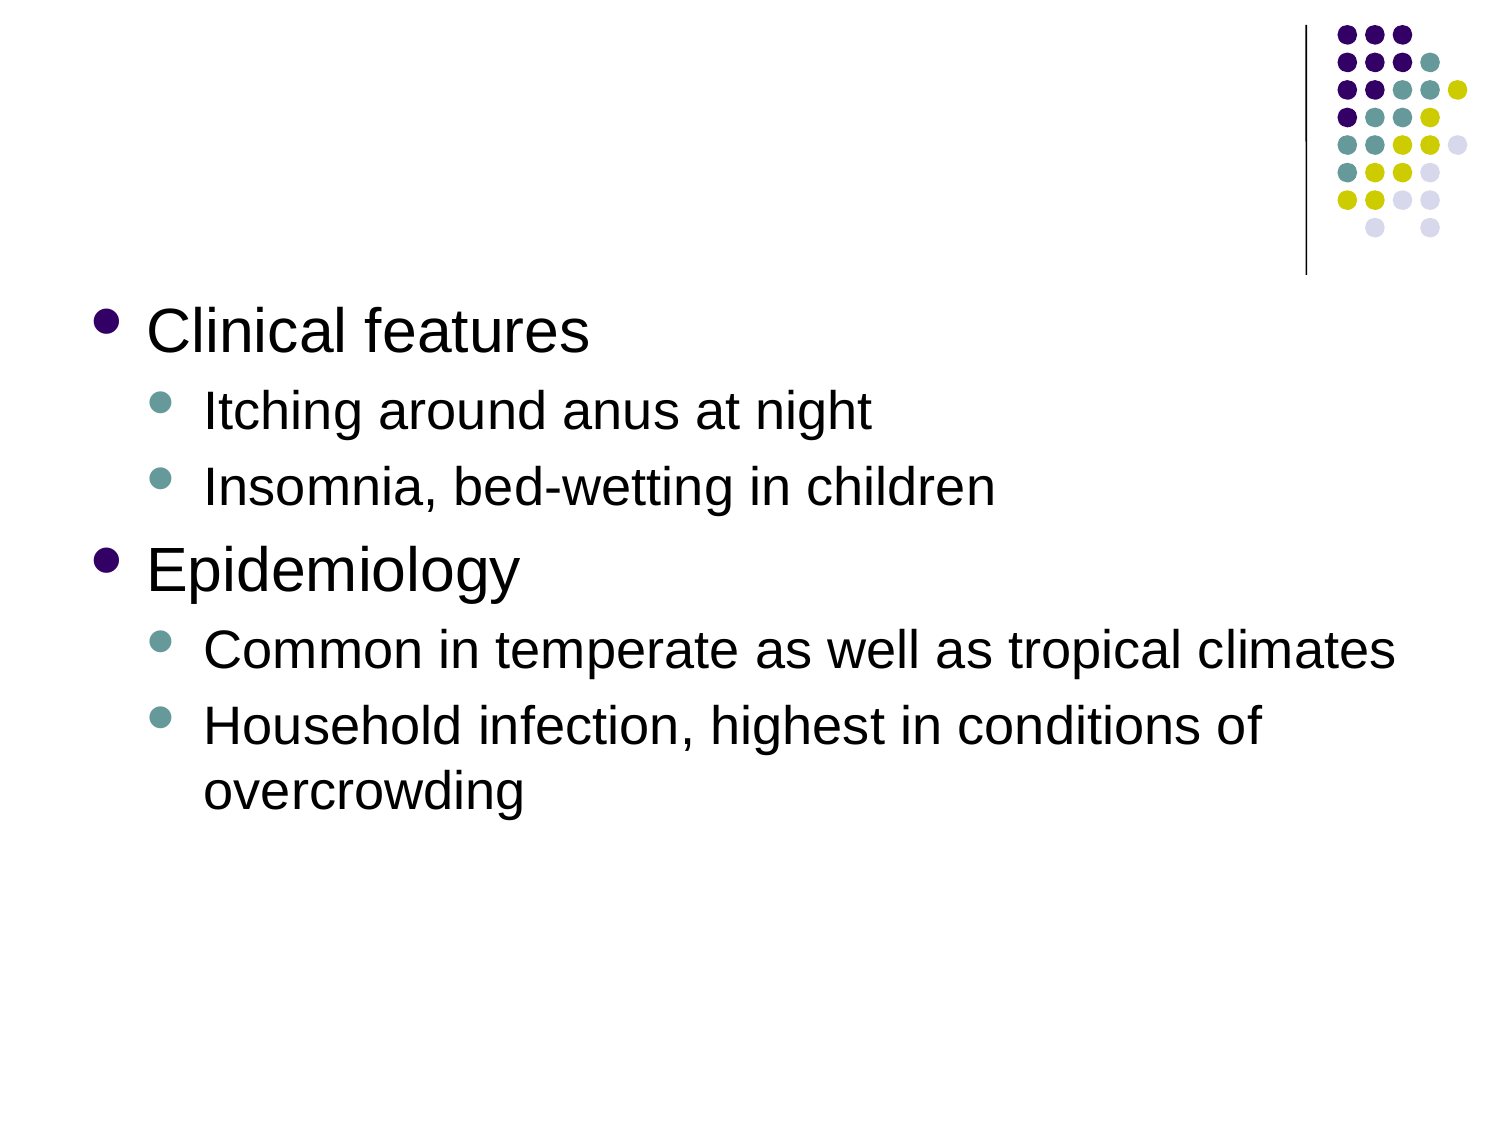

Clinical features
Itching around anus at night
Insomnia, bed-wetting in children
Epidemiology
Common in temperate as well as tropical climates
Household infection, highest in conditions of overcrowding